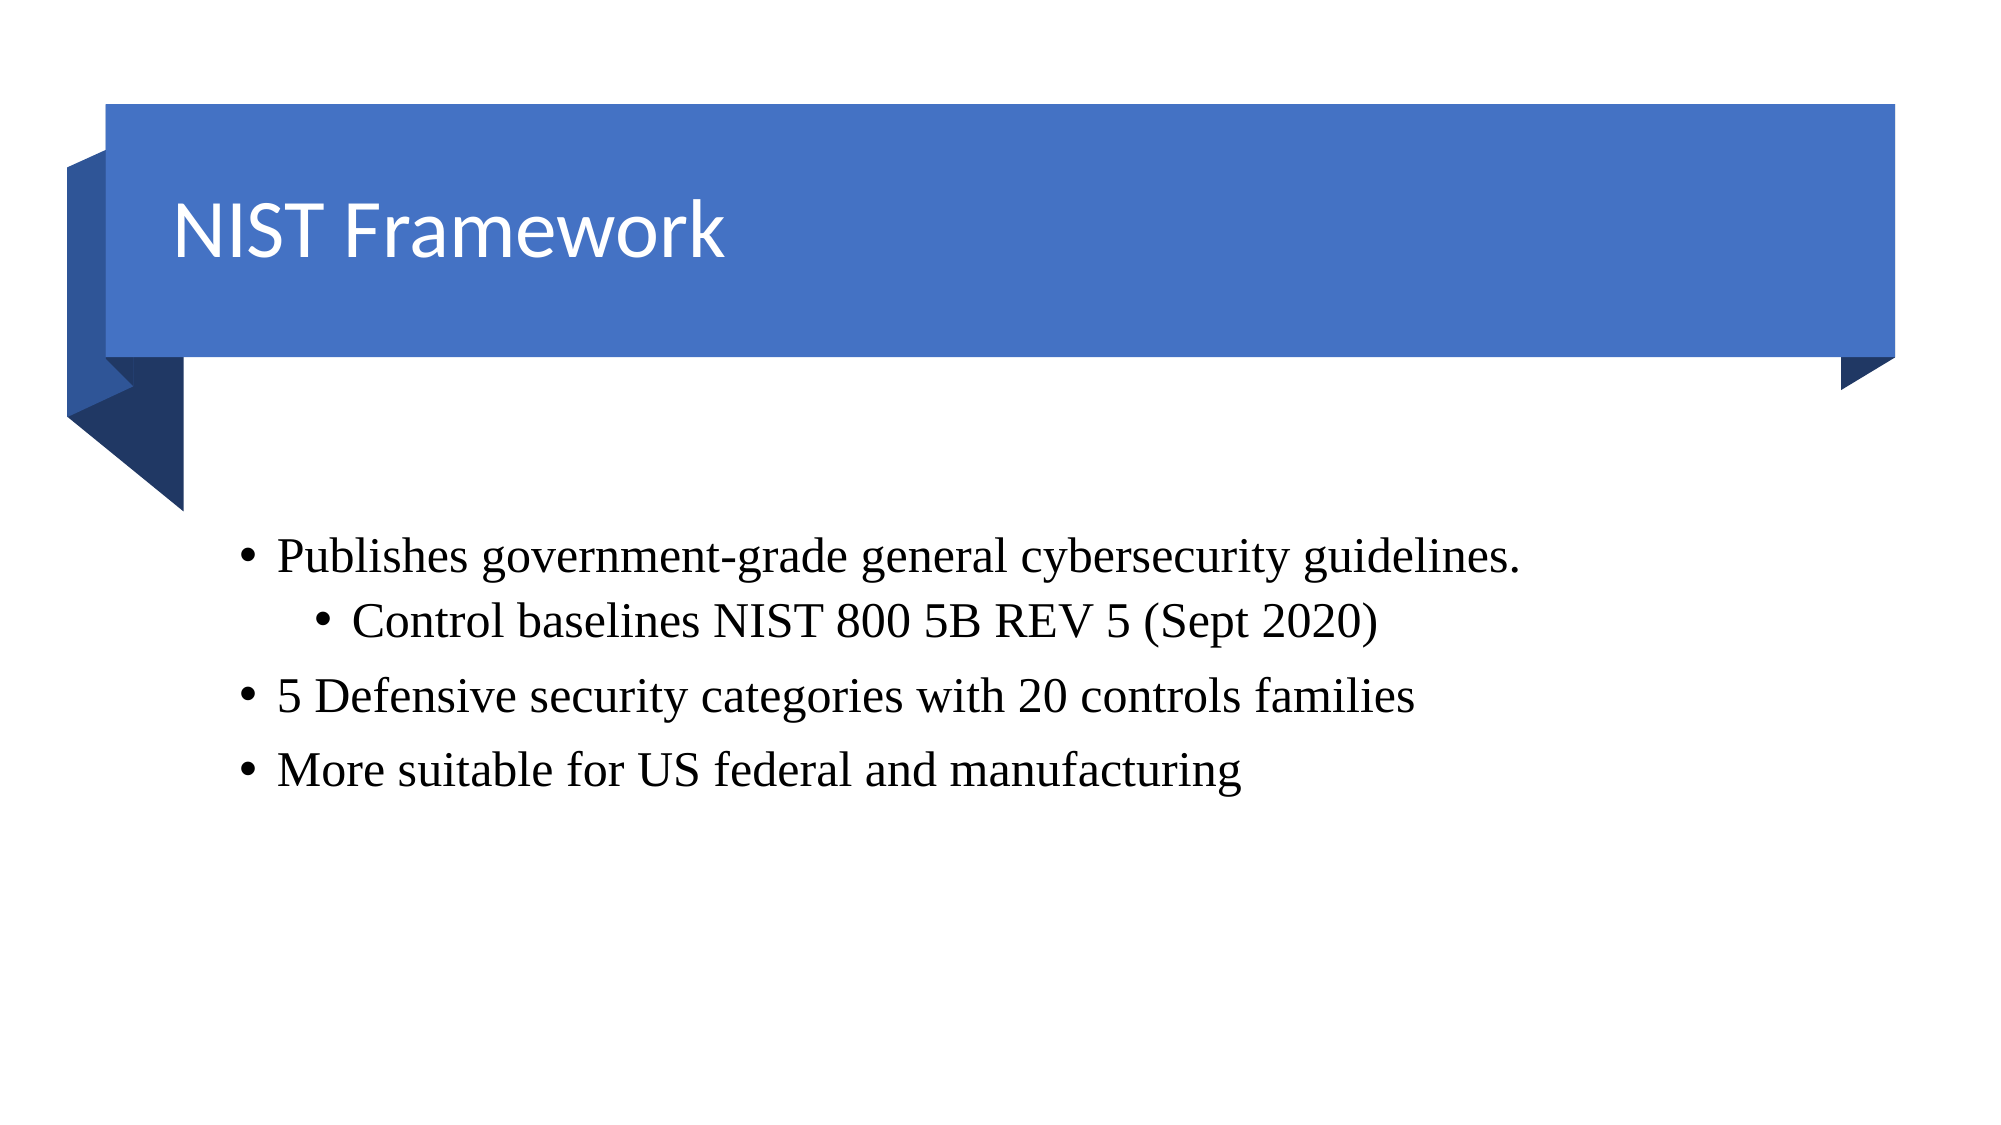

# NIST Framework

Publishes government-grade general cybersecurity guidelines.
Control baselines NIST 800 5B REV 5 (Sept 2020)
5 Defensive security categories with 20 controls families
More suitable for US federal and manufacturing